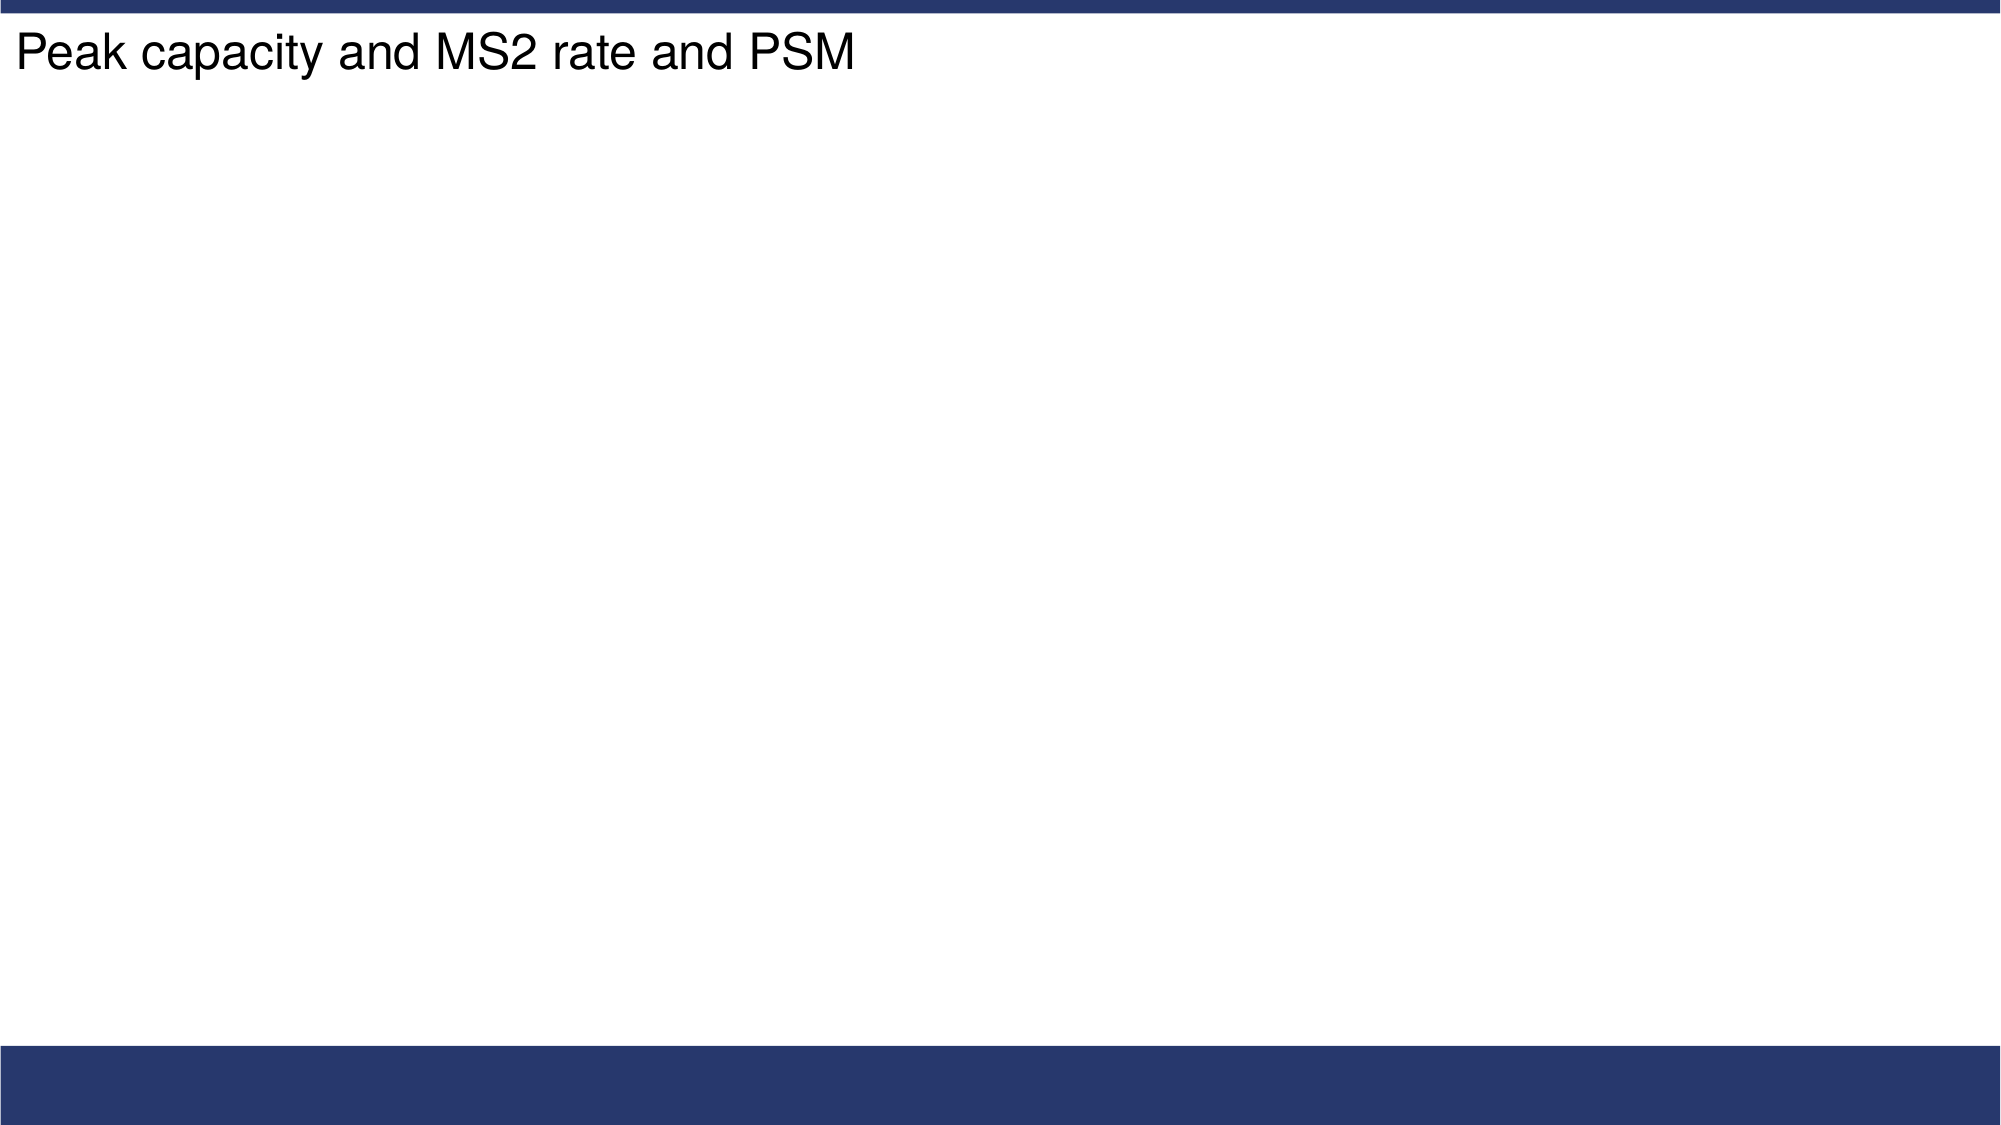

Peak capacity and MS2 rate and PSM